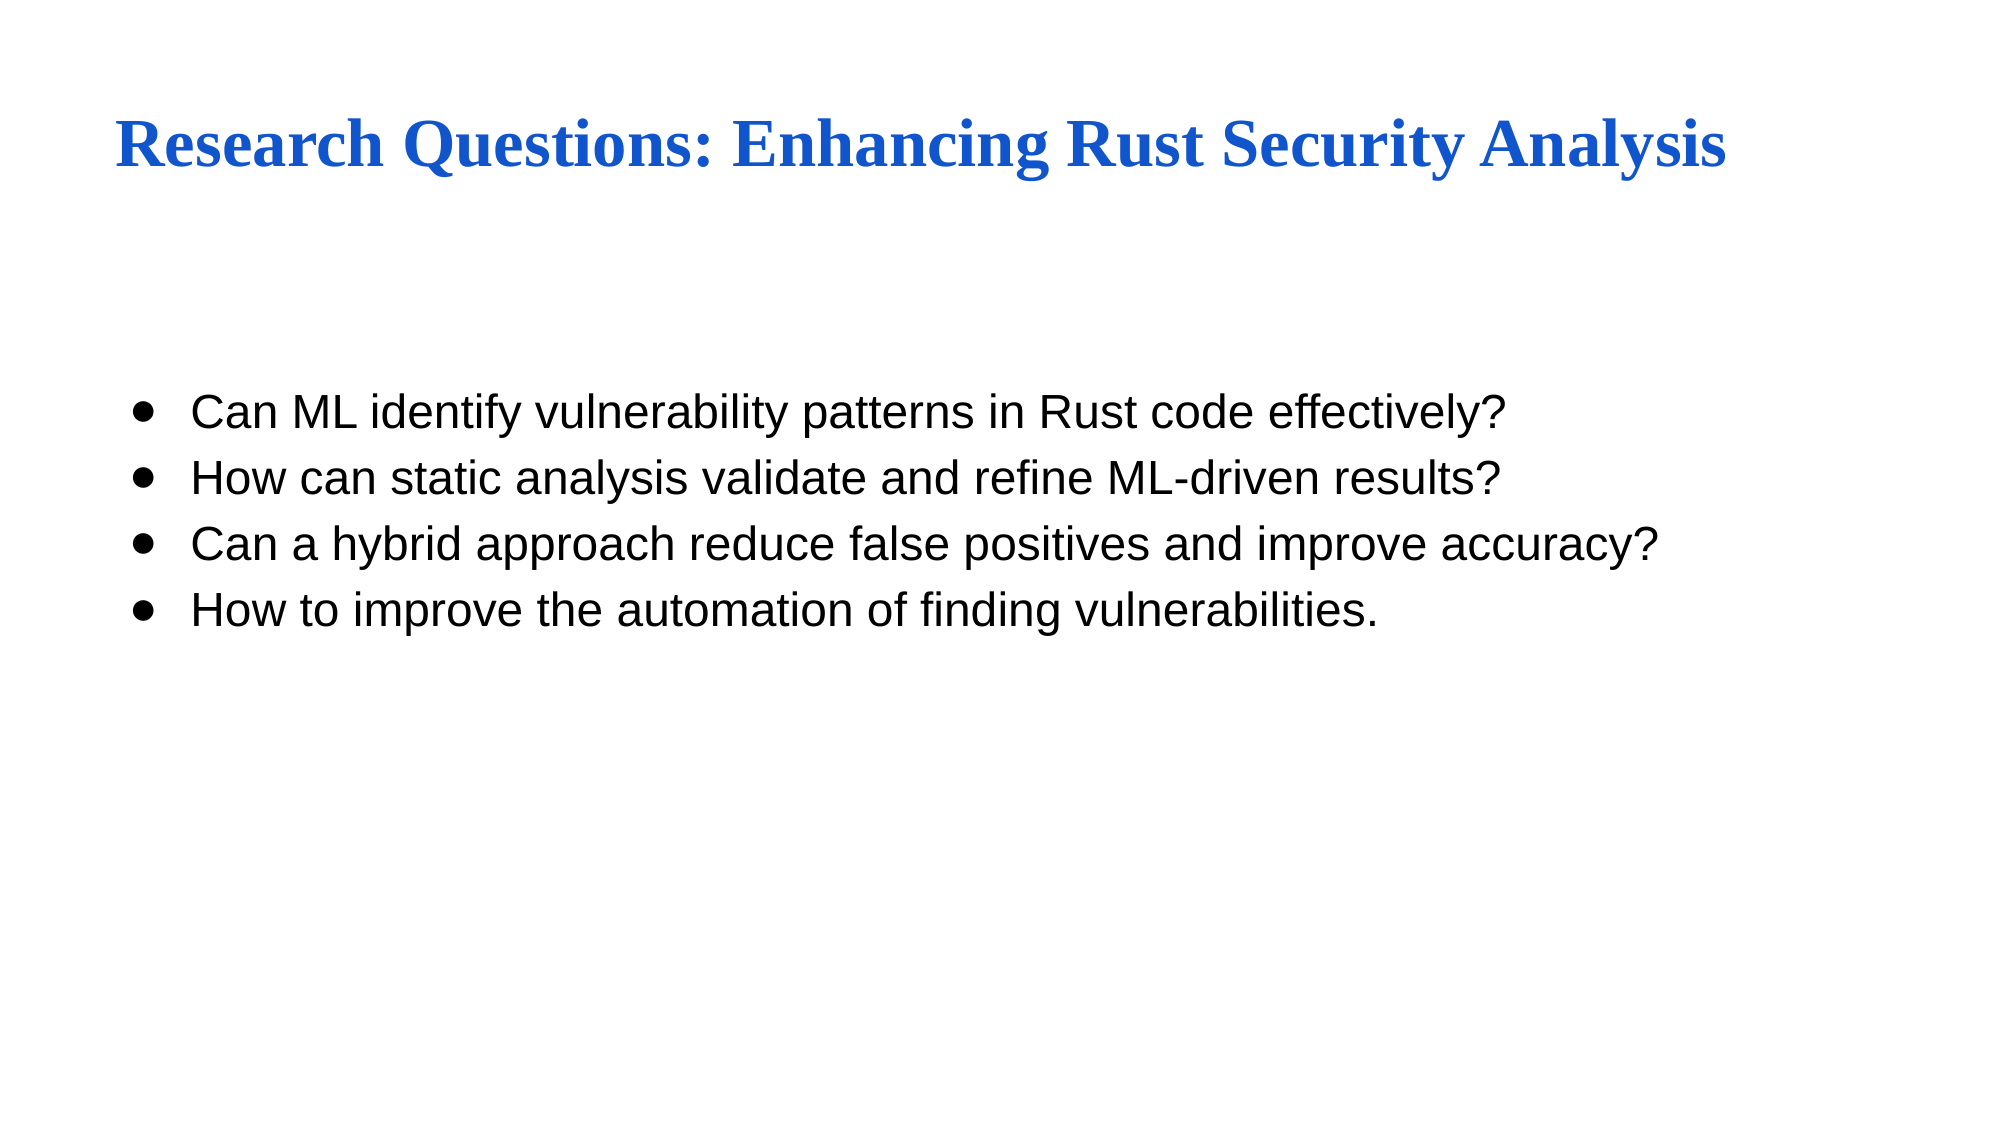

# Research Questions: Enhancing Rust Security Analysis

Can ML identify vulnerability patterns in Rust code effectively?
How can static analysis validate and refine ML-driven results?
Can a hybrid approach reduce false positives and improve accuracy?
How to improve the automation of finding vulnerabilities.